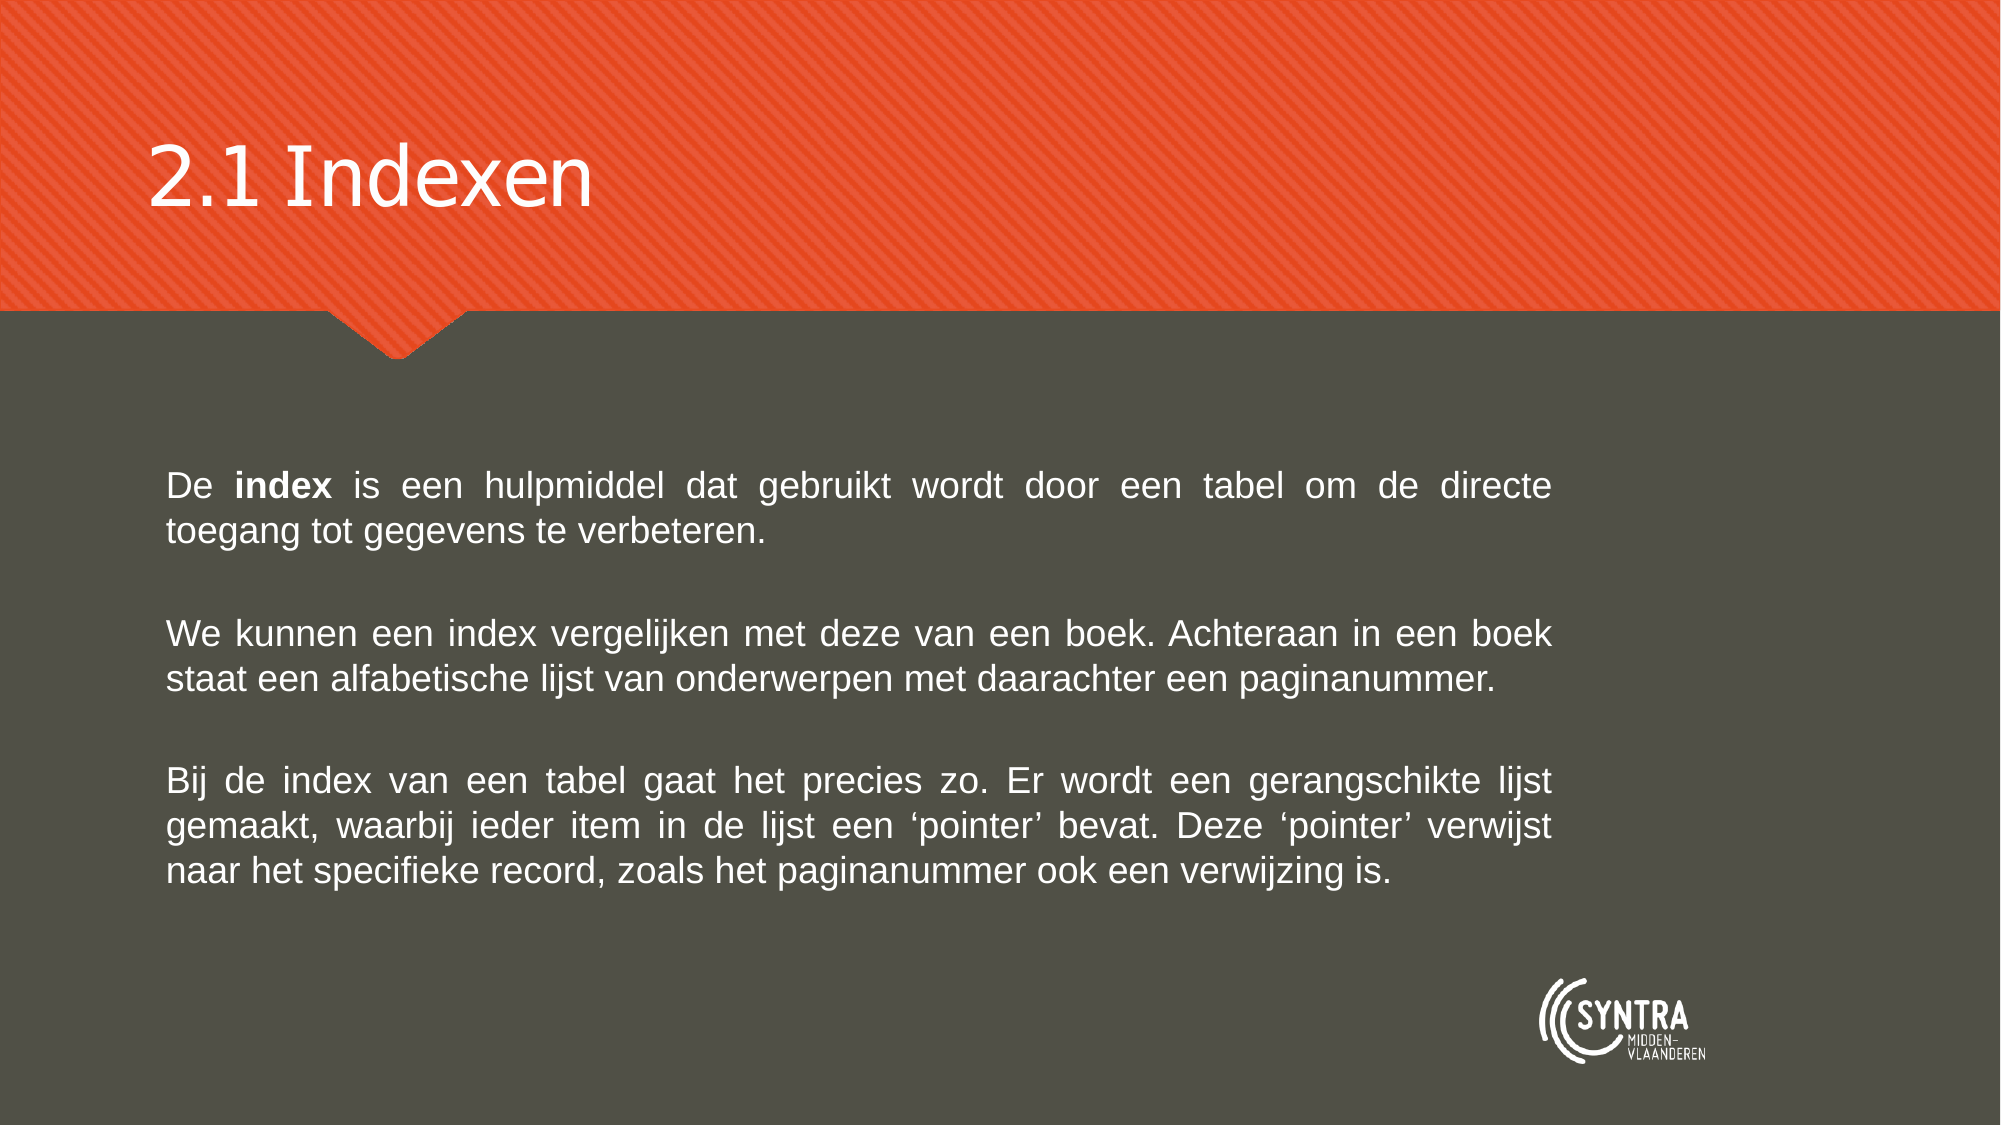

# 2.1 Indexen
De index is een hulpmiddel dat gebruikt wordt door een tabel om de directe toegang tot gegevens te verbeteren.

We kunnen een index vergelijken met deze van een boek. Achteraan in een boek staat een alfabetische lijst van onderwerpen met daarachter een paginanummer.

Bij de index van een tabel gaat het precies zo. Er wordt een gerangschikte lijst gemaakt, waarbij ieder item in de lijst een ‘pointer’ bevat. Deze ‘pointer’ verwijst naar het specifieke record, zoals het paginanummer ook een verwijzing is.